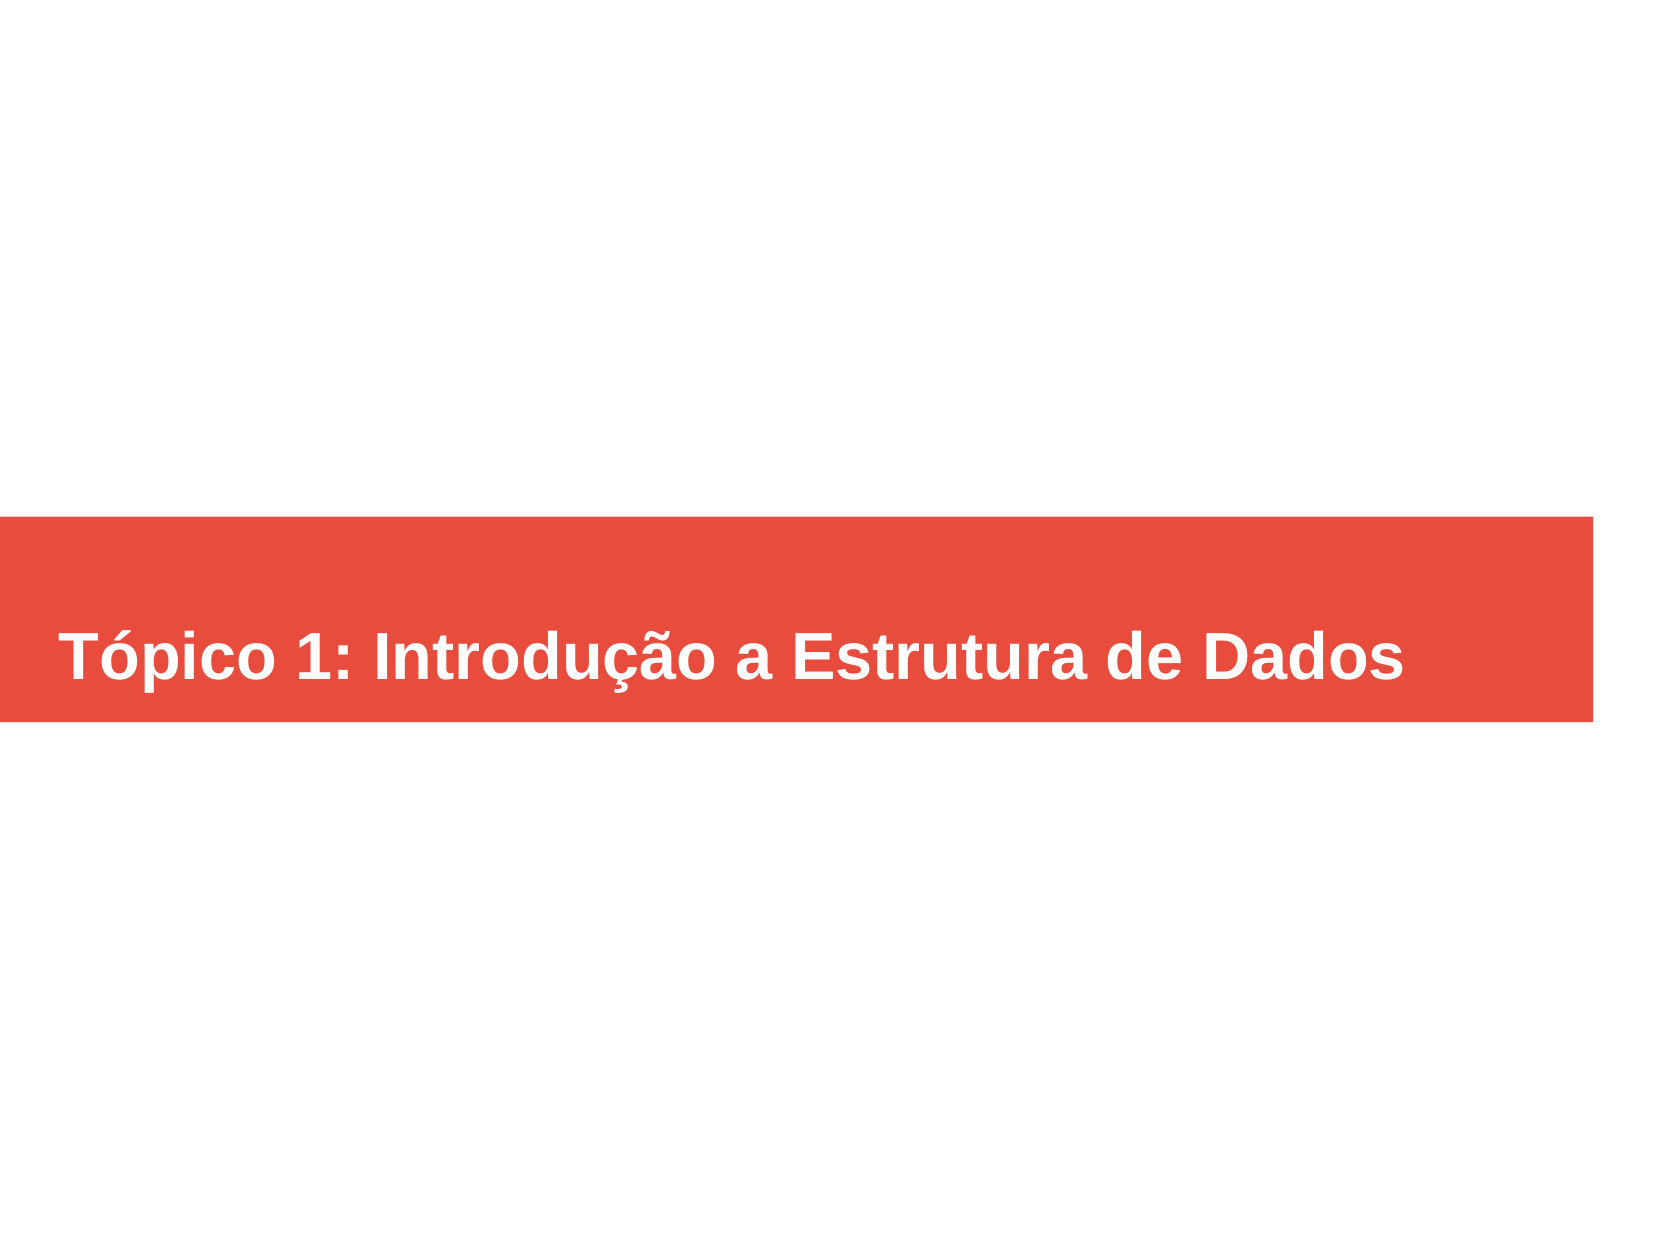

Tópico 1: Introdução a Estrutura de Dados